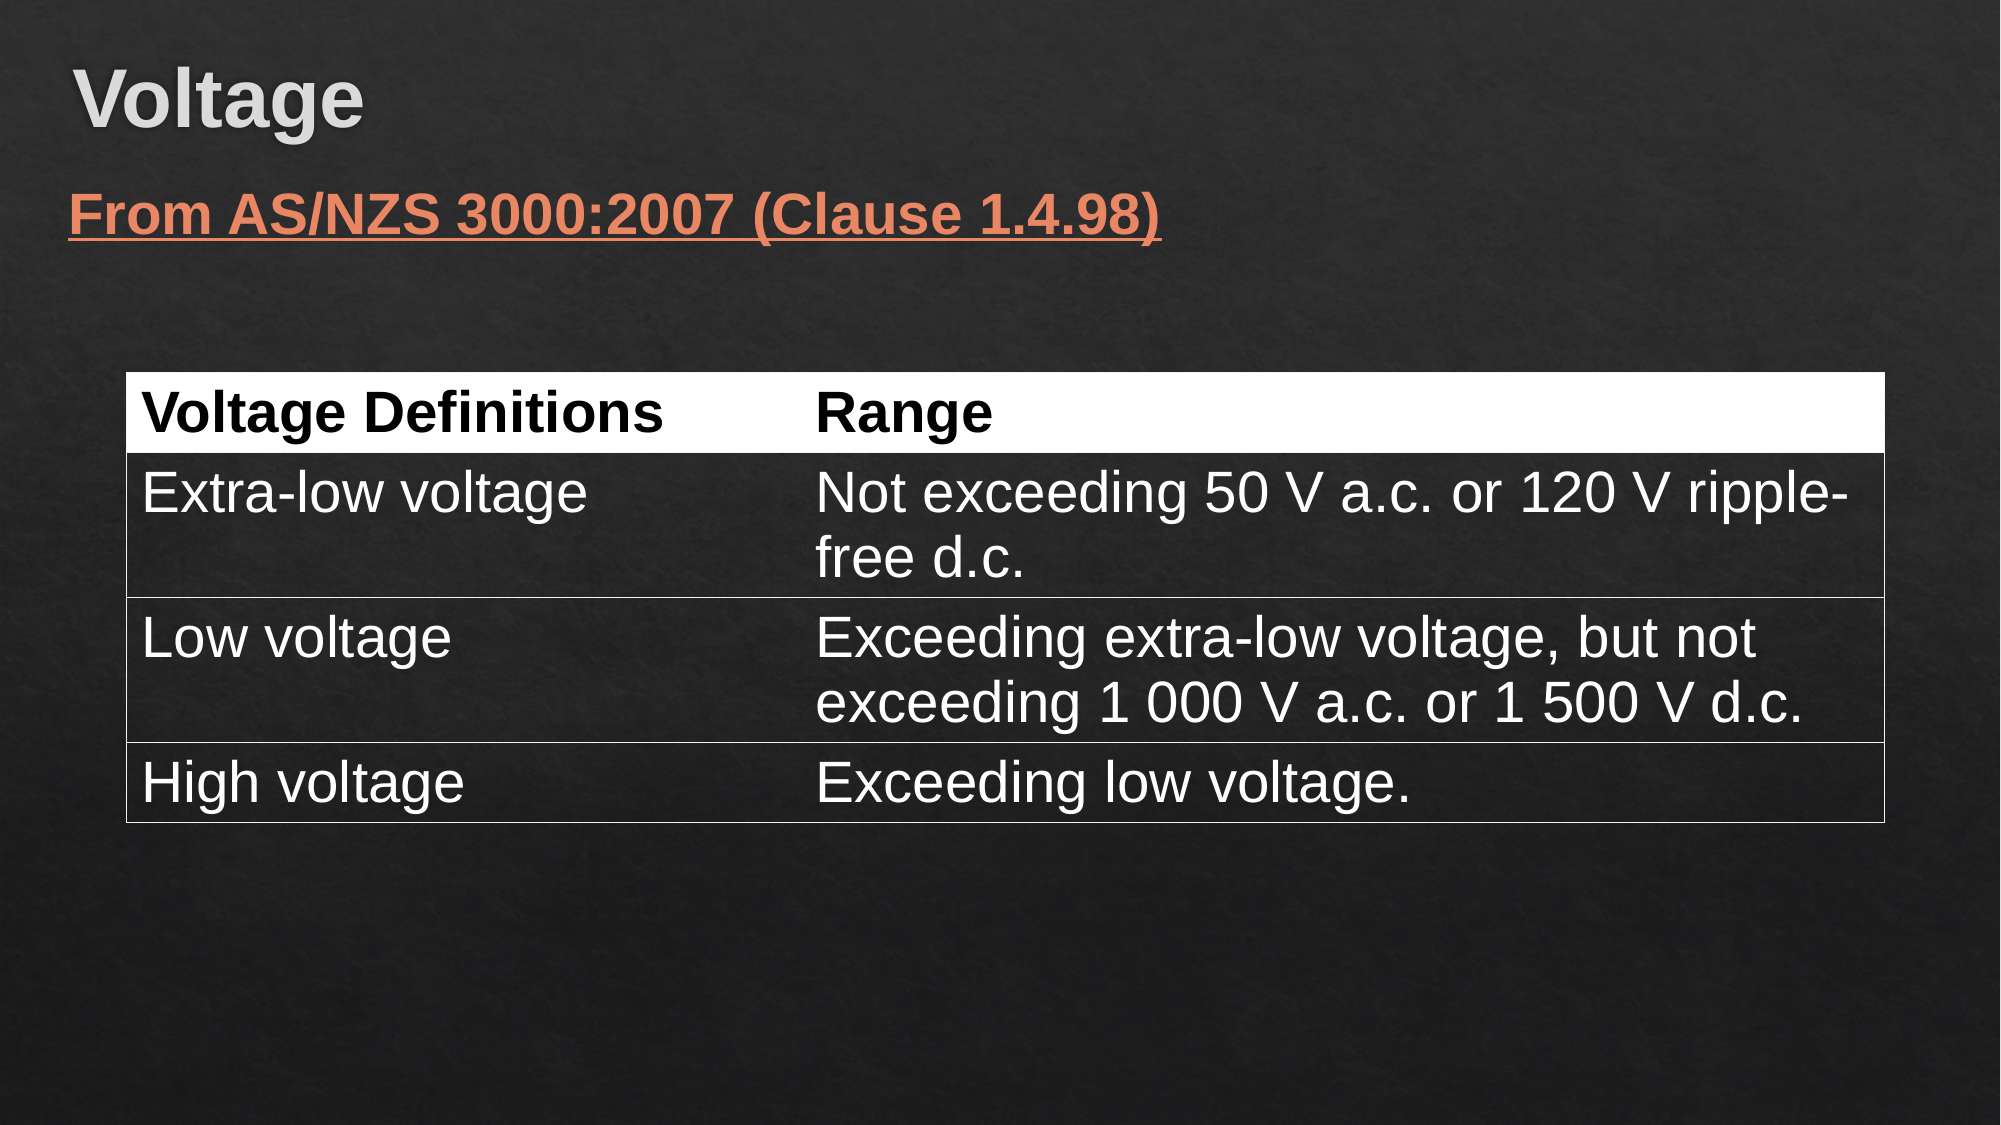

# Voltage
From AS/NZS 3000:2007 (Clause 1.4.98)

| Voltage Definitions | Range |
| --- | --- |
| Extra-low voltage | Not exceeding 50 V a.c. or 120 V ripple-free d.c. |
| Low voltage | Exceeding extra-low voltage, but not exceeding 1 000 V a.c. or 1 500 V d.c. |
| High voltage | Exceeding low voltage. |